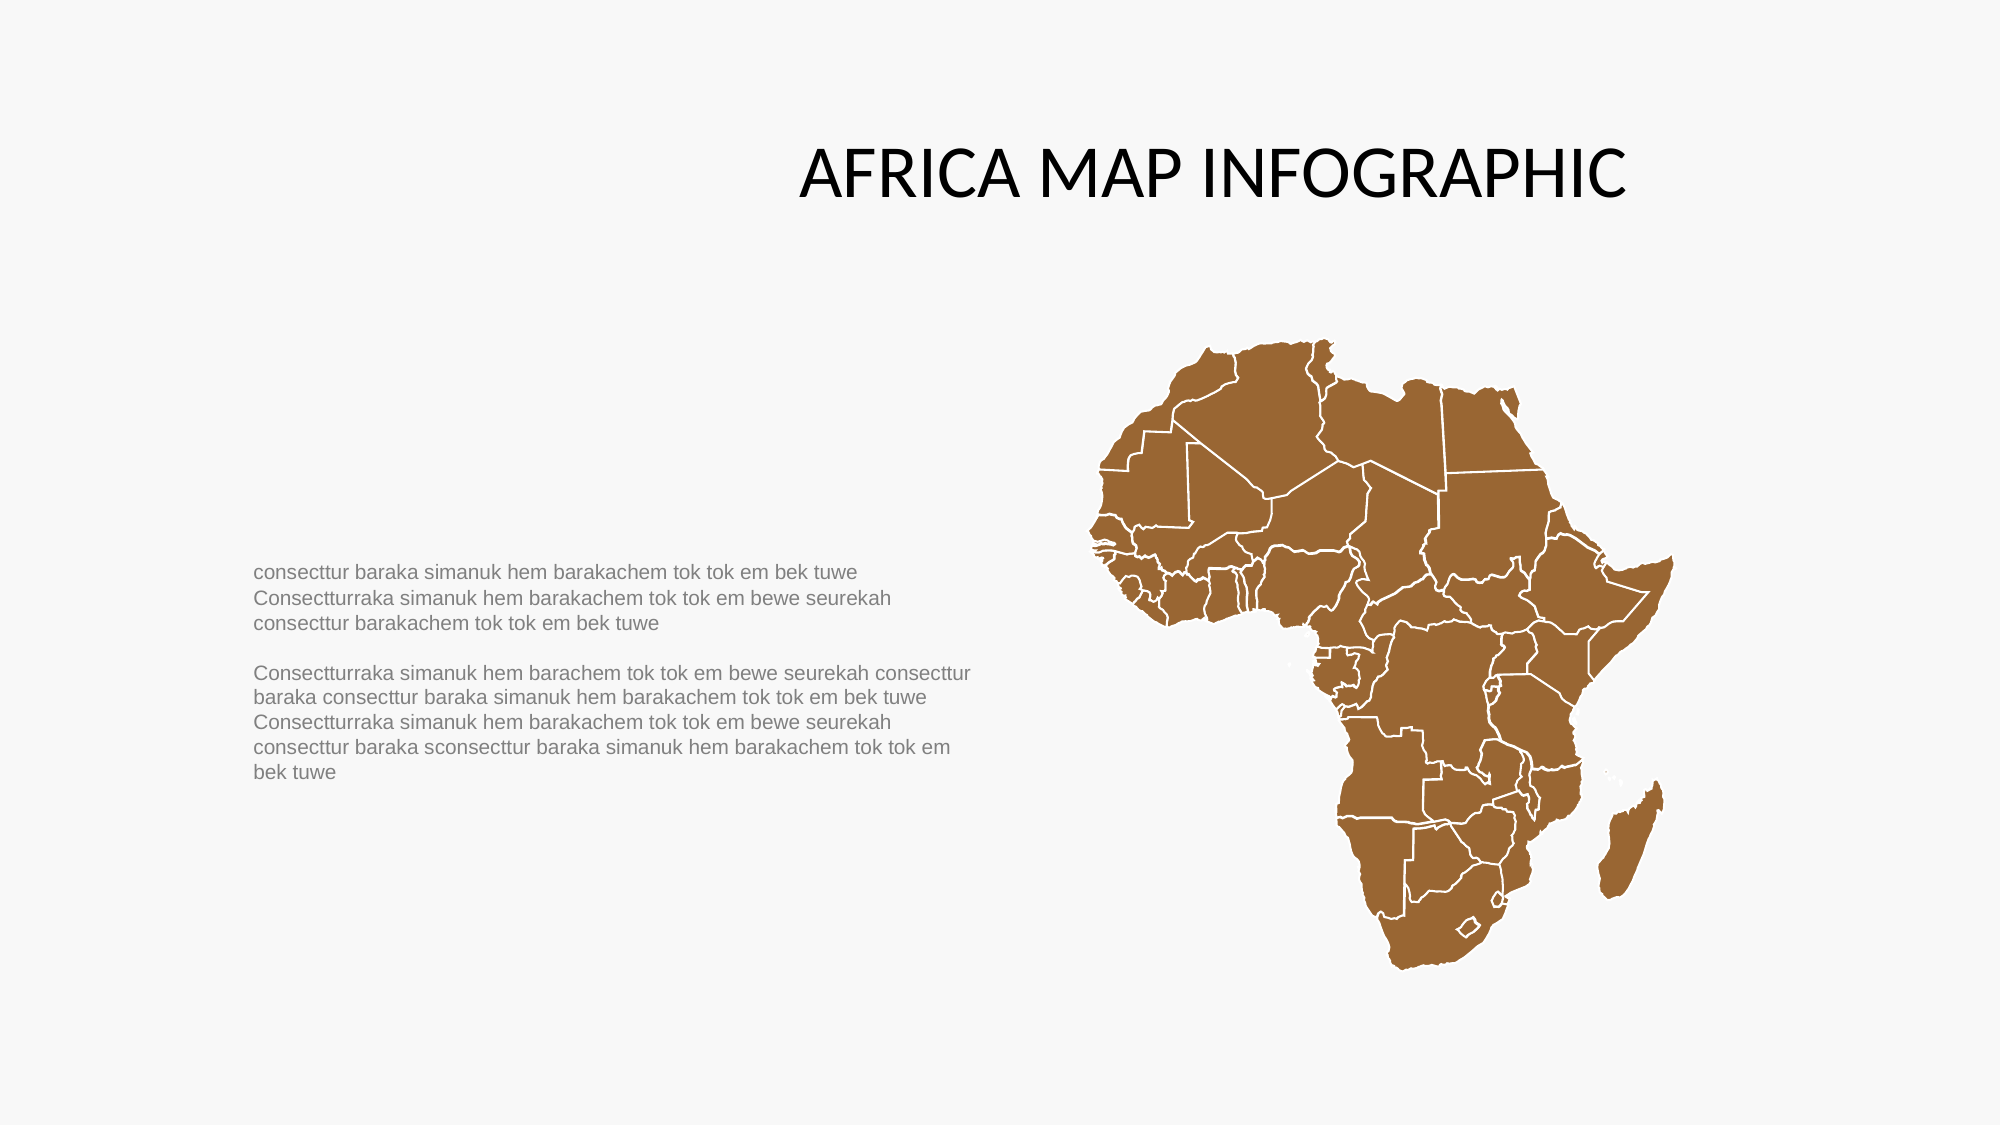

AFRICA MAP INFOGRAPHIC

consecttur baraka simanuk hem barakachem tok tok em bek tuwe
Consectturraka simanuk hem barakachem tok tok em bewe seurekah consecttur barakachem tok tok em bek tuwe

Consectturraka simanuk hem barachem tok tok em bewe seurekah consecttur baraka consecttur baraka simanuk hem barakachem tok tok em bek tuwe
Consectturraka simanuk hem barakachem tok tok em bewe seurekah consecttur baraka sconsecttur baraka simanuk hem barakachem tok tok em bek tuwe